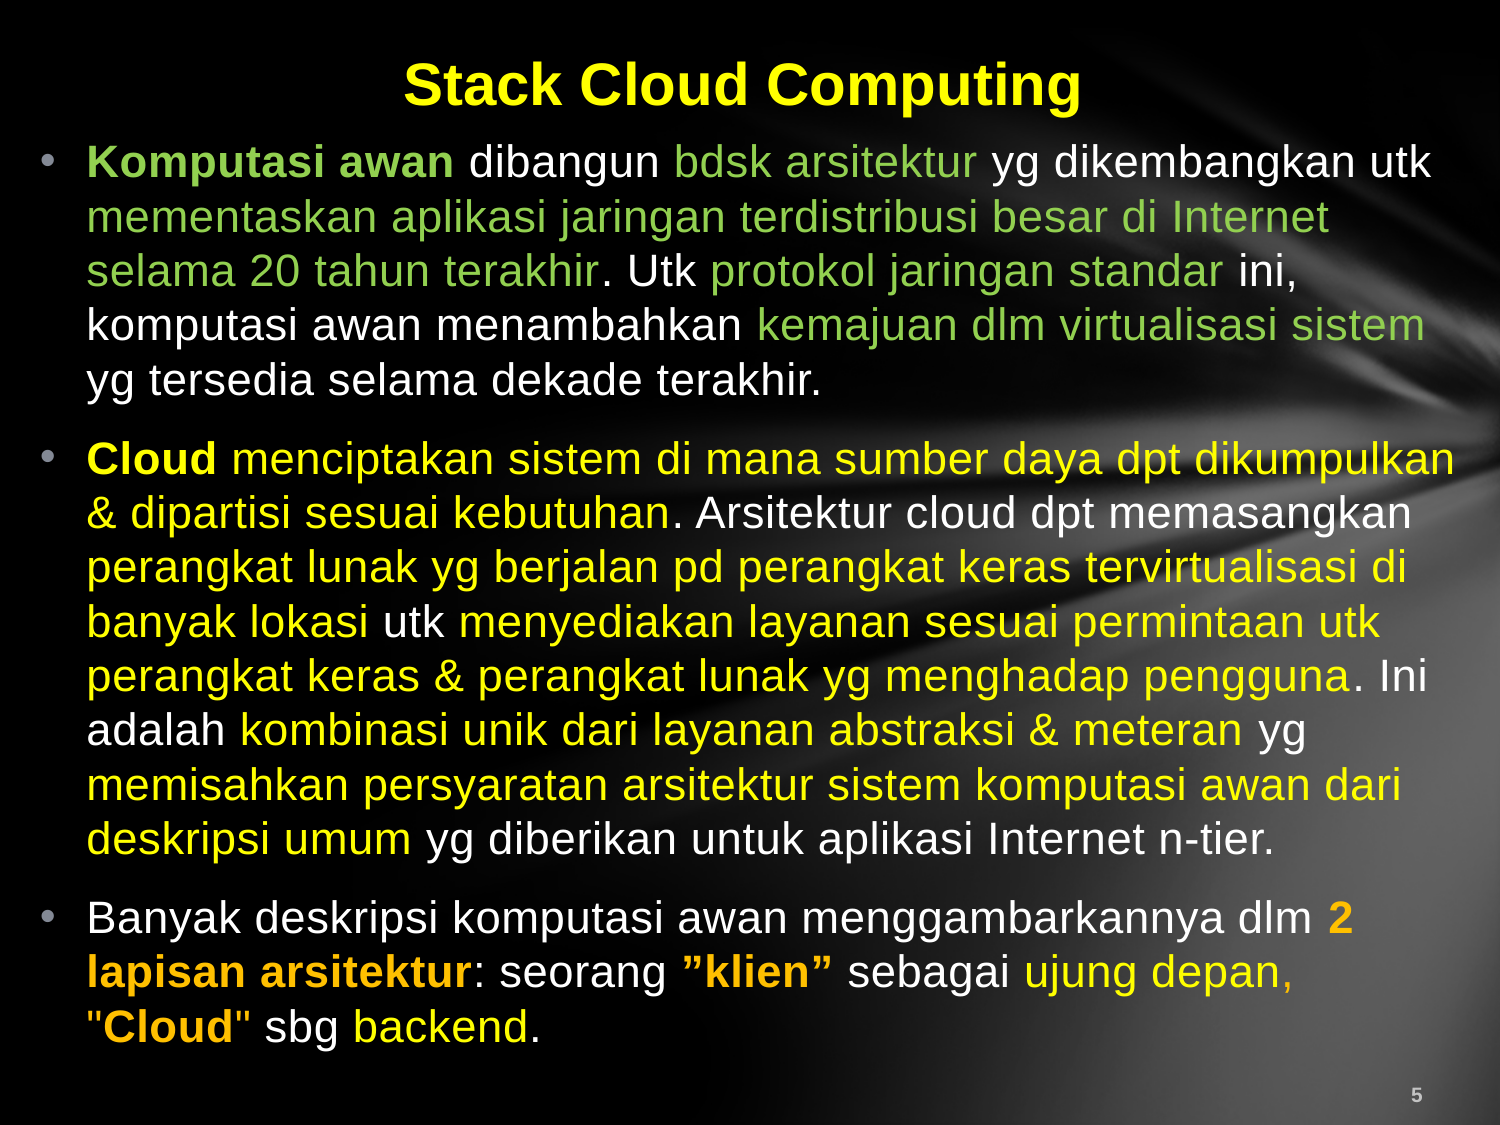

# Stack Cloud Computing
Komputasi awan dibangun bdsk arsitektur yg dikembangkan utk mementaskan aplikasi jaringan terdistribusi besar di Internet selama 20 tahun terakhir. Utk protokol jaringan standar ini, komputasi awan menambahkan kemajuan dlm virtualisasi sistem yg tersedia selama dekade terakhir.
Cloud menciptakan sistem di mana sumber daya dpt dikumpulkan & dipartisi sesuai kebutuhan. Arsitektur cloud dpt memasangkan perangkat lunak yg berjalan pd perangkat keras tervirtualisasi di banyak lokasi utk menyediakan layanan sesuai permintaan utk perangkat keras & perangkat lunak yg menghadap pengguna. Ini adalah kombinasi unik dari layanan abstraksi & meteran yg memisahkan persyaratan arsitektur sistem komputasi awan dari deskripsi umum yg diberikan untuk aplikasi Internet n-tier.
Banyak deskripsi komputasi awan menggambarkannya dlm 2 lapisan arsitektur: seorang ”klien” sebagai ujung depan, "Cloud" sbg backend.
5